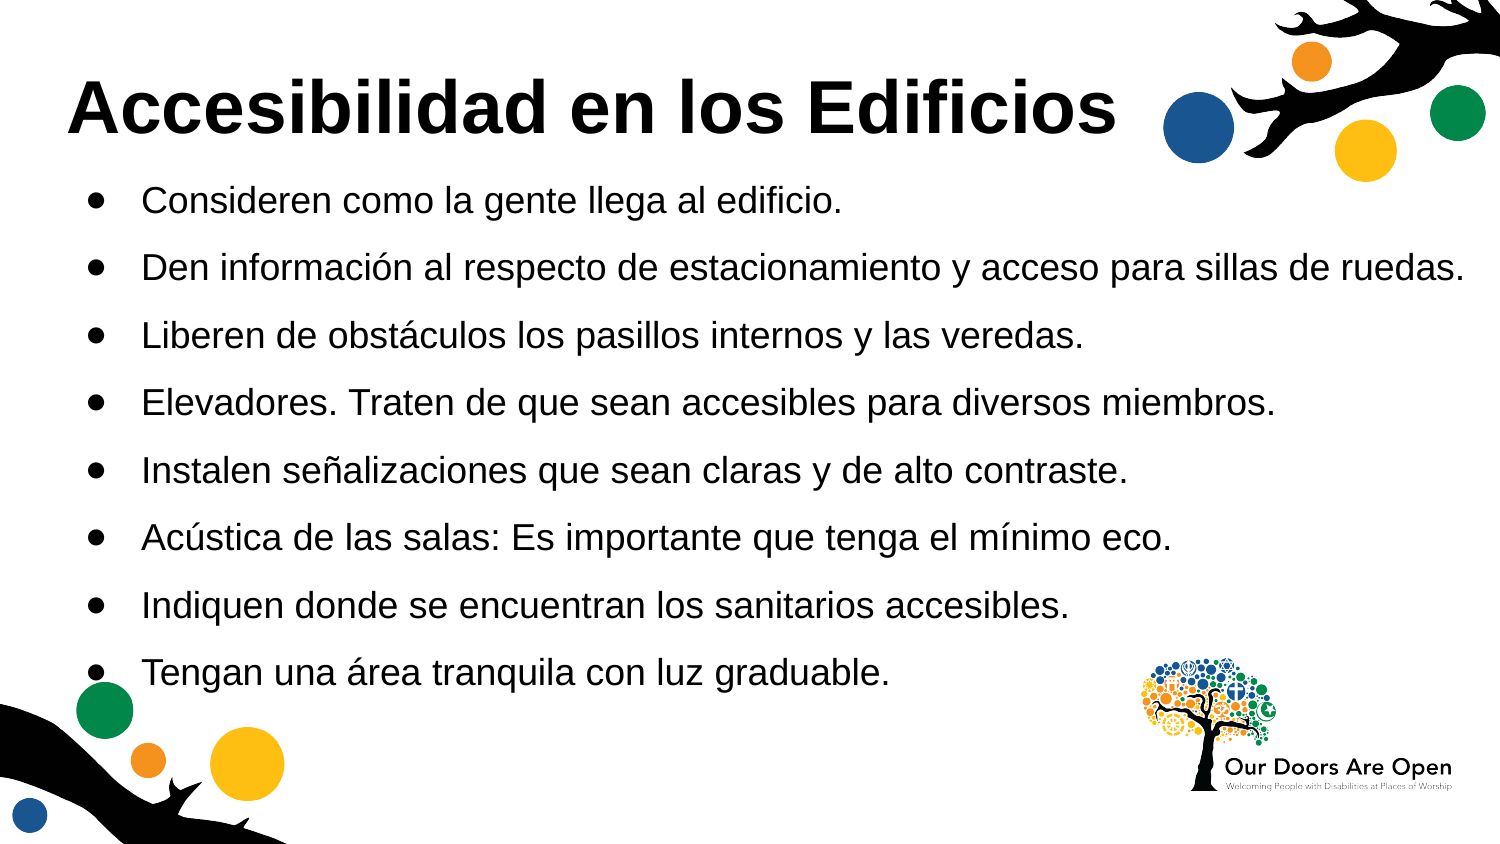

# Accesibilidad en los Edificios
Consideren como la gente llega al edificio.
Den información al respecto de estacionamiento y acceso para sillas de ruedas.
Liberen de obstáculos los pasillos internos y las veredas.
Elevadores. Traten de que sean accesibles para diversos miembros.
Instalen señalizaciones que sean claras y de alto contraste.
Acústica de las salas: Es importante que tenga el mínimo eco.
Indiquen donde se encuentran los sanitarios accesibles.
Tengan una área tranquila con luz graduable.